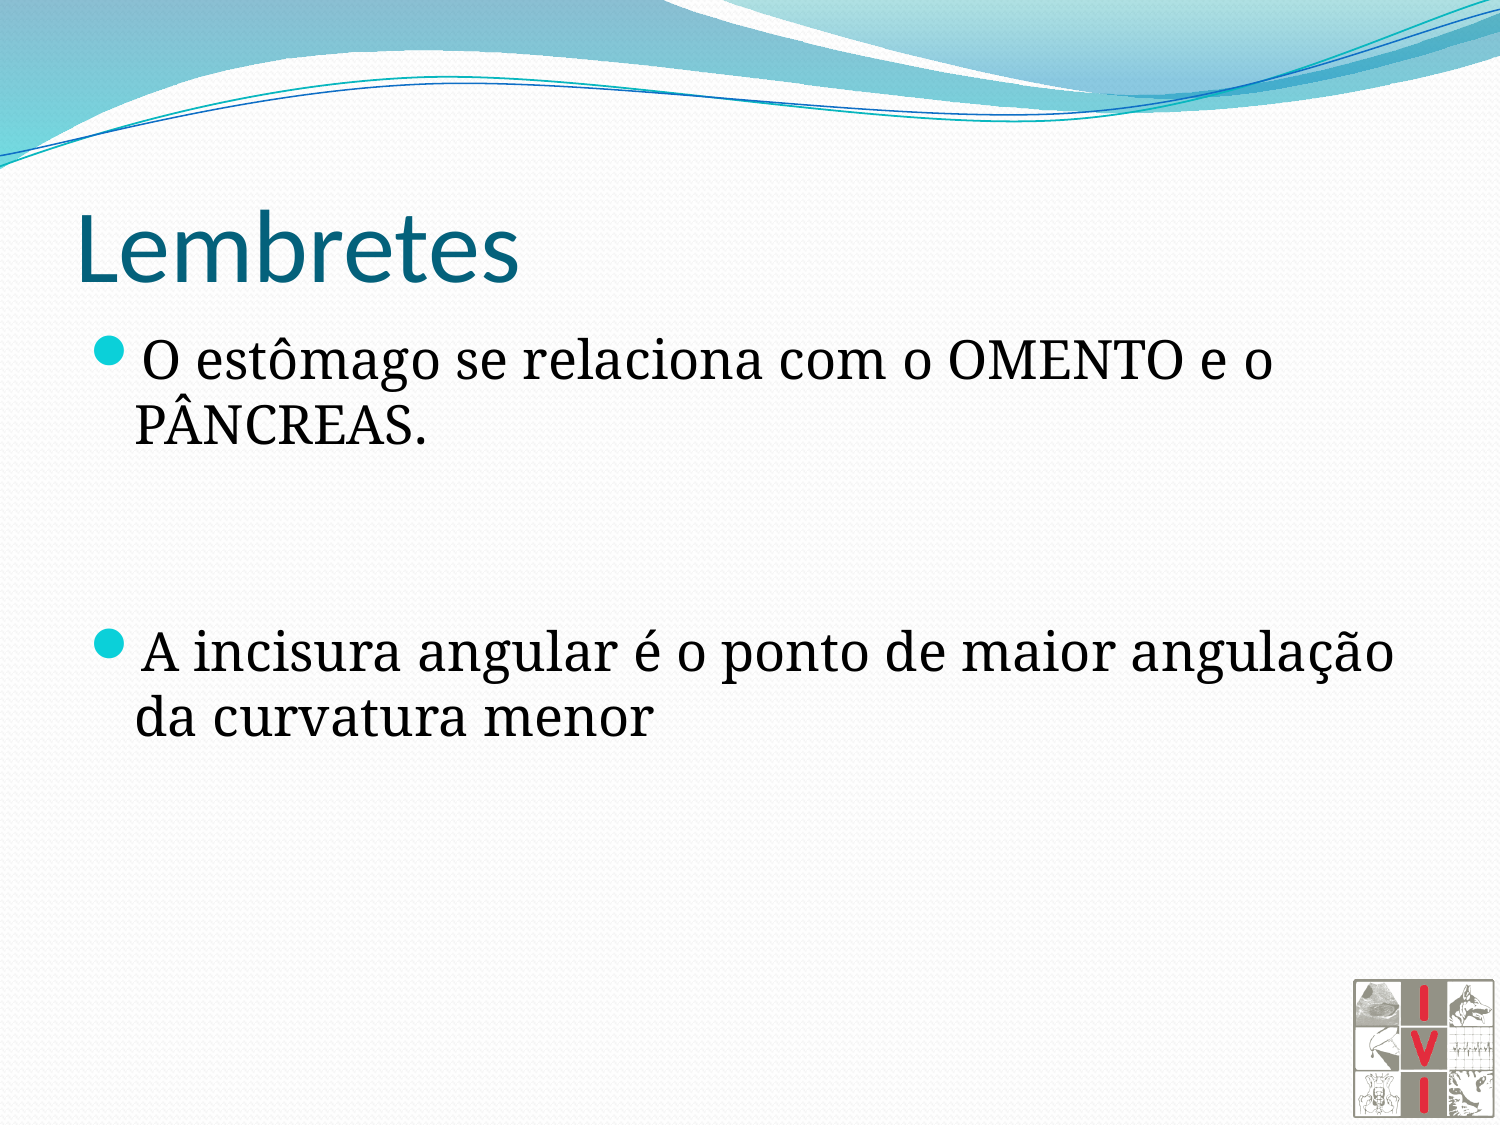

# Lembretes
O estômago se relaciona com o OMENTO e o PÂNCREAS.

A incisura angular é o ponto de maior angulação da curvatura menor